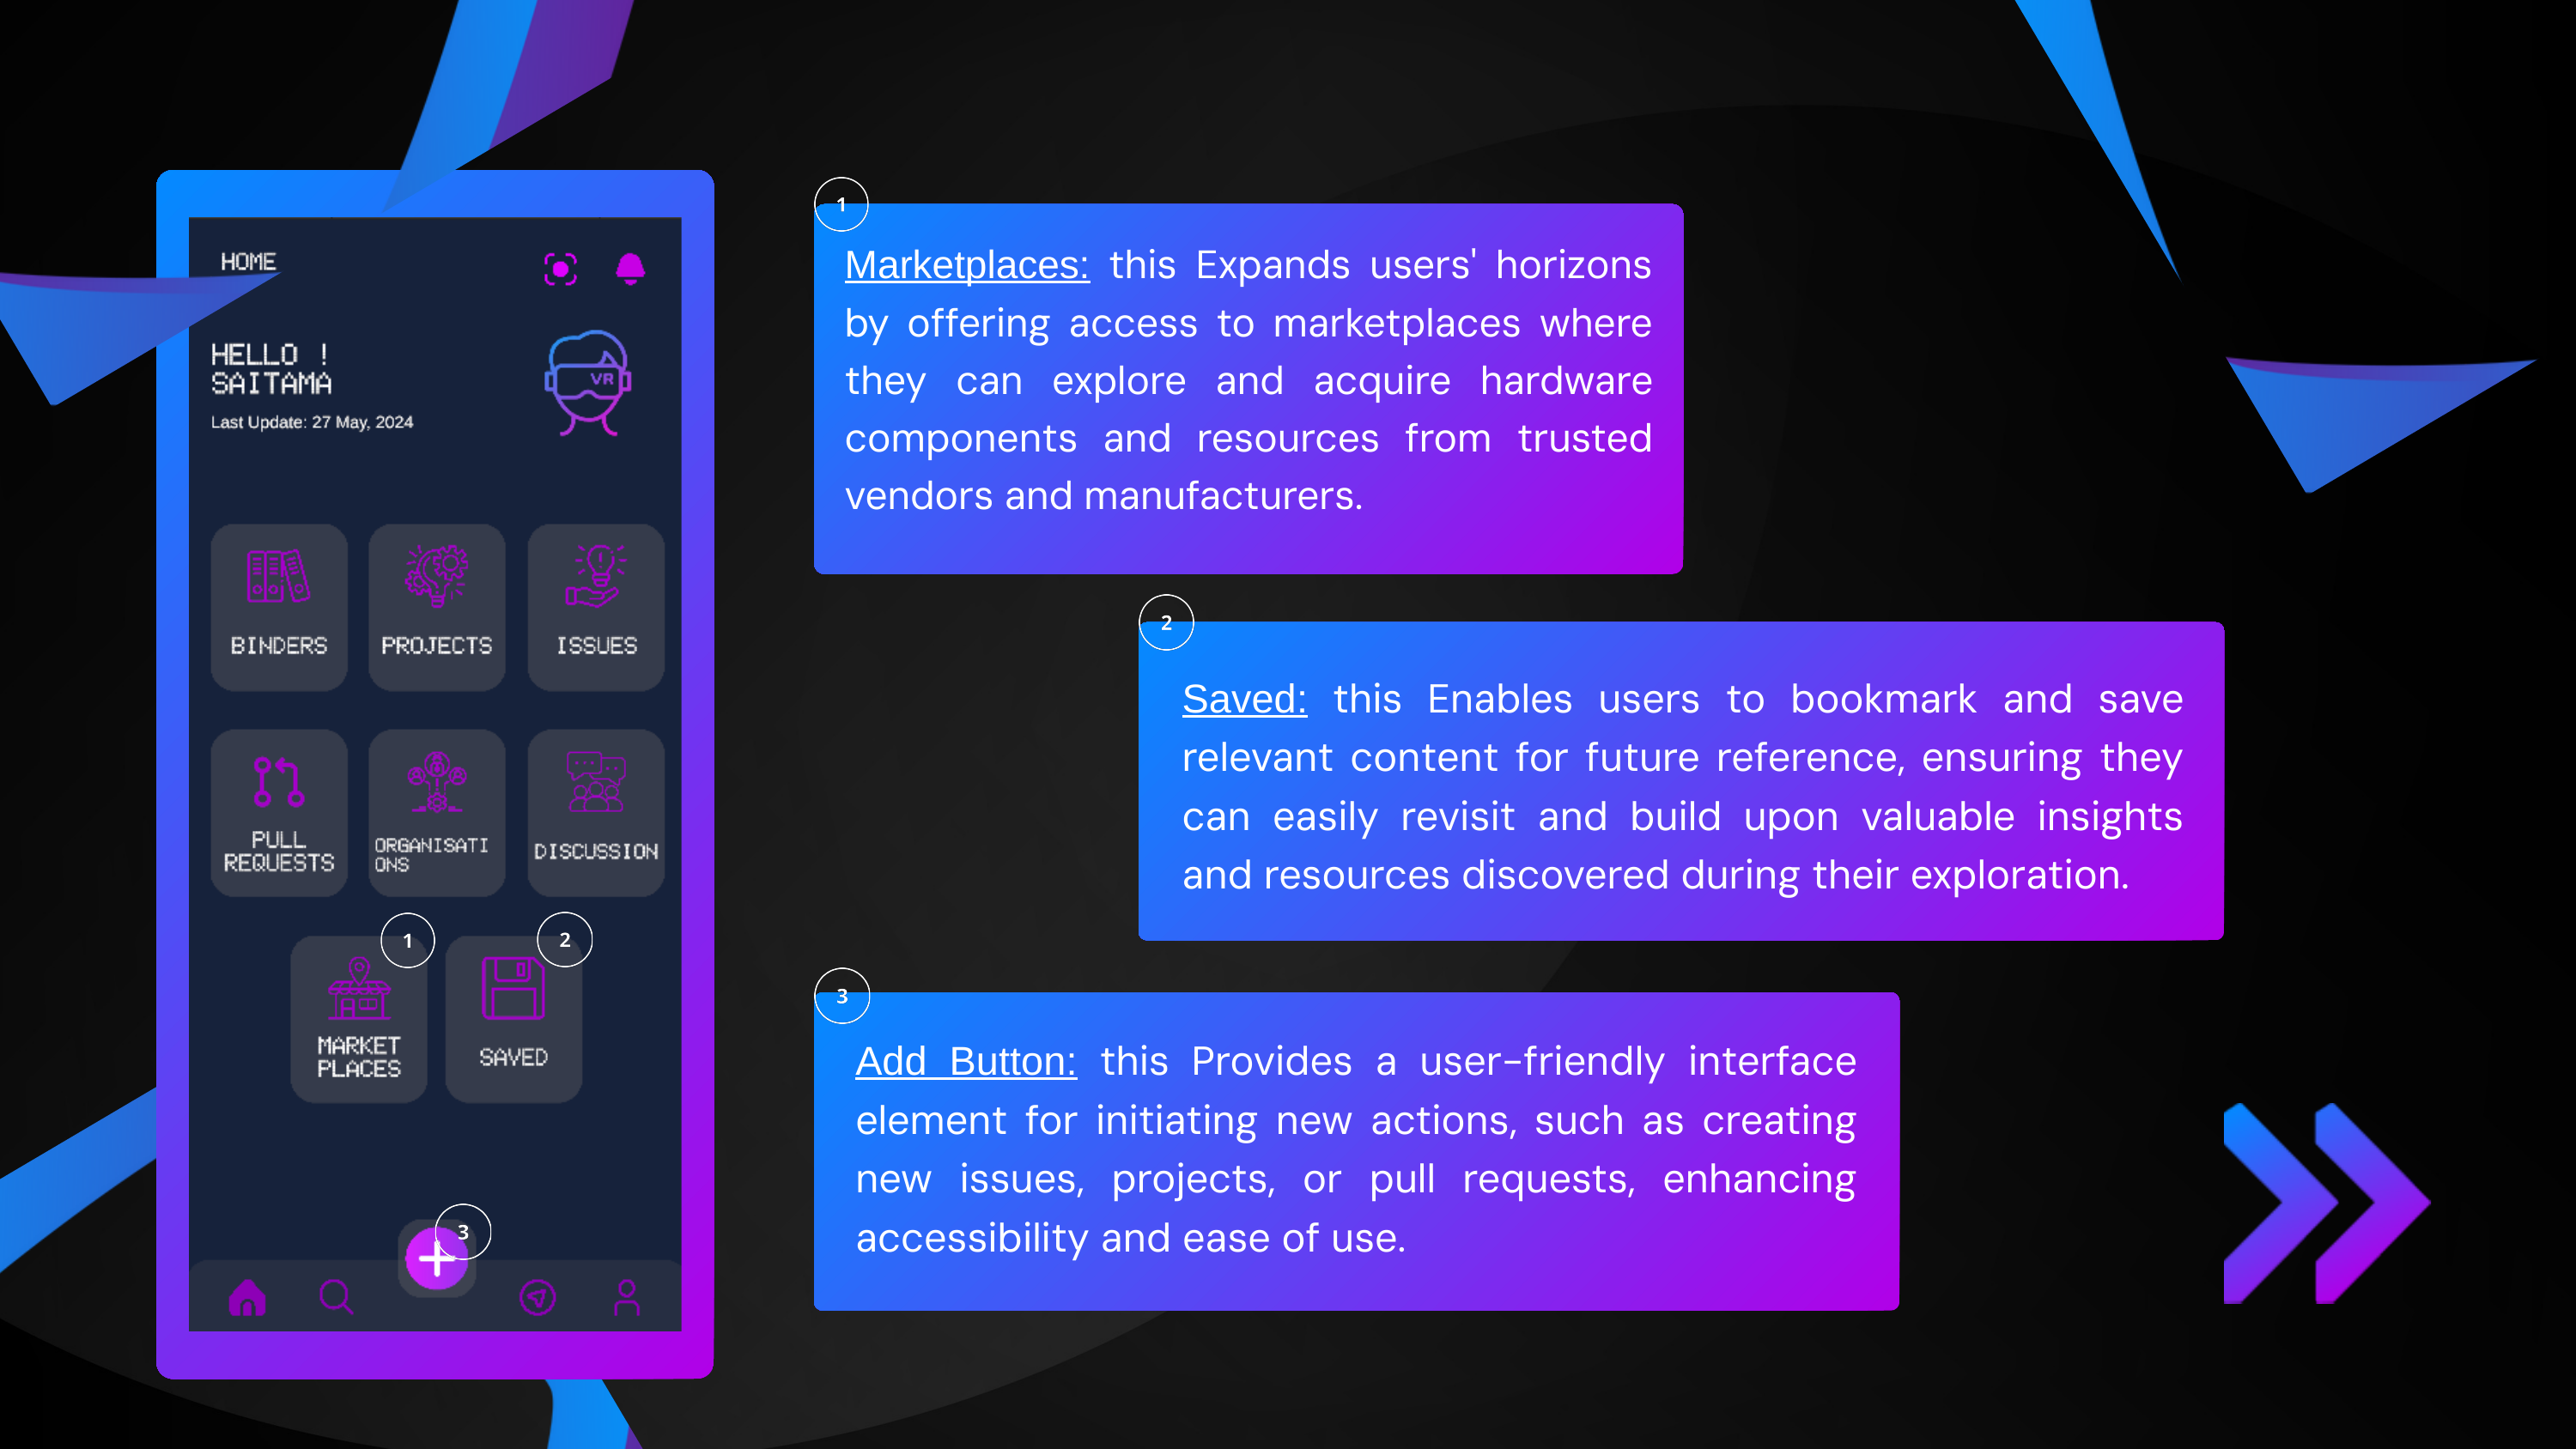

Marketplaces: this Expands users' horizons by offering access to marketplaces where they can explore and acquire hardware components and resources from trusted vendors and manufacturers.

Saved: this Enables users to bookmark and save relevant content for future reference, ensuring they can easily revisit and build upon valuable insights and resources discovered during their exploration.

Add Button: this Provides a user-friendly interface element for initiating new actions, such as creating new issues, projects, or pull requests, enhancing accessibility and ease of use.